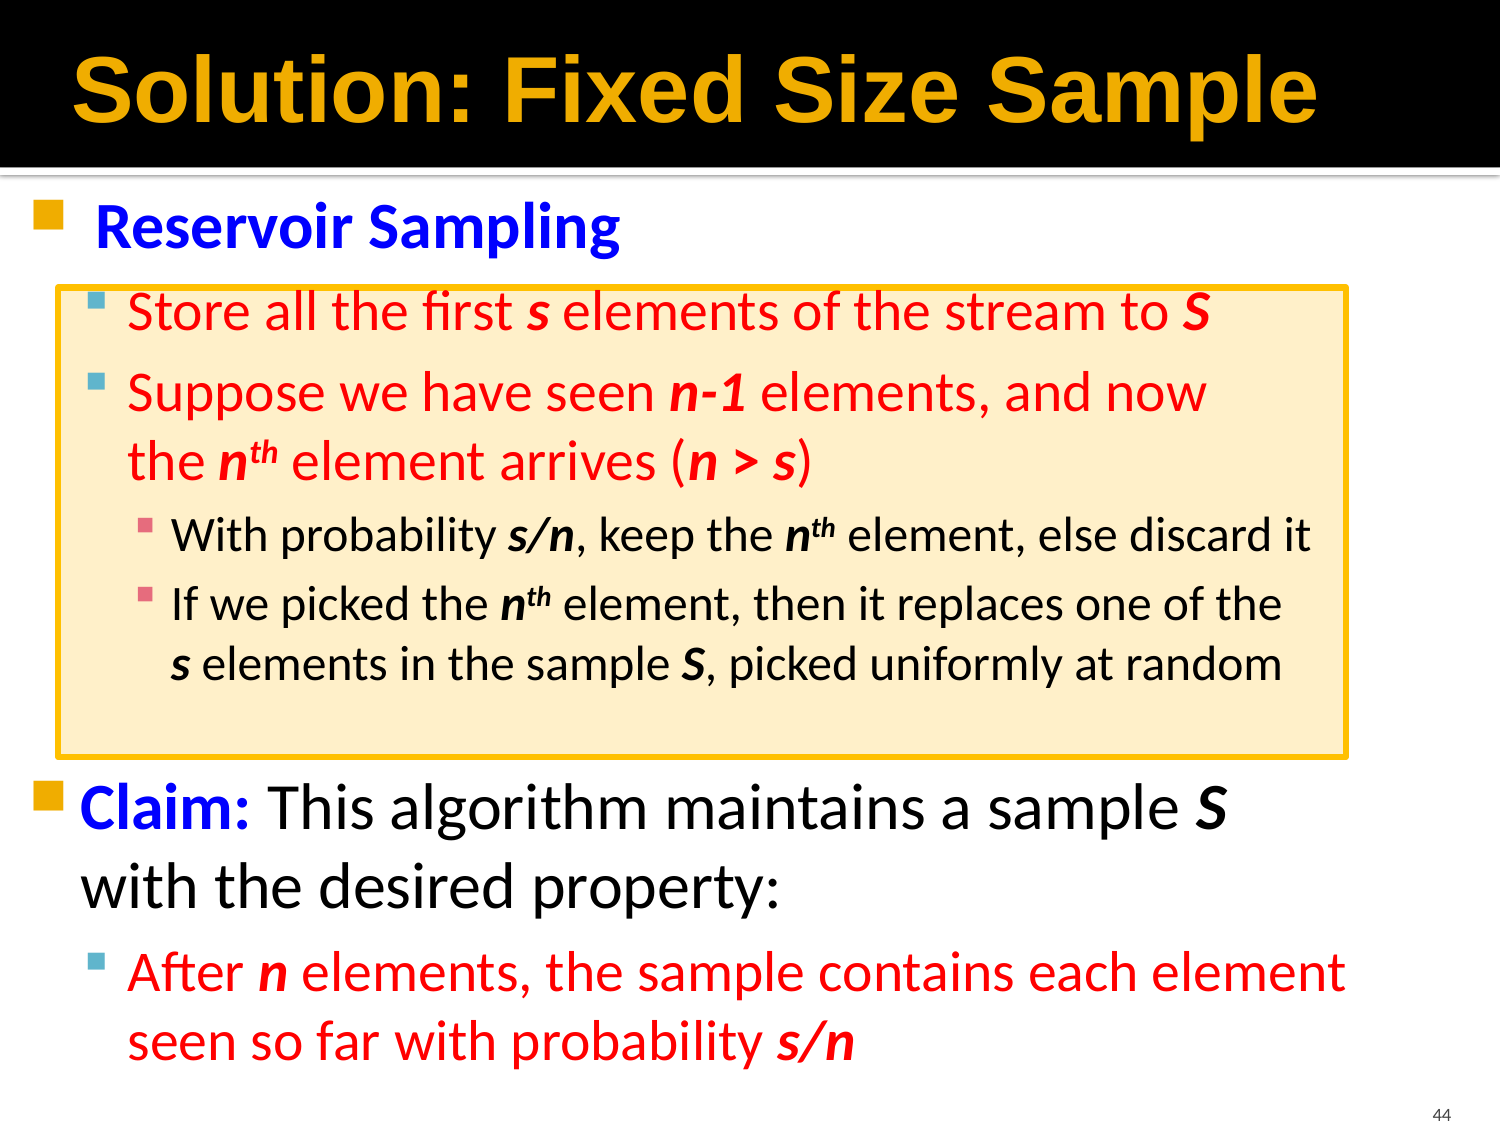

# Solution: Fixed Size Sample
 Reservoir Sampling
Store all the first s elements of the stream to S
Suppose we have seen n-1 elements, and now
the nth element arrives (n > s)
With probability s/n, keep the nth element, else discard it
If we picked the nth element, then it replaces one of the
s elements in the sample S, picked uniformly at random

Claim: This algorithm maintains a sample S
with the desired property:
After n elements, the sample contains each element seen so far with probability s/n

44